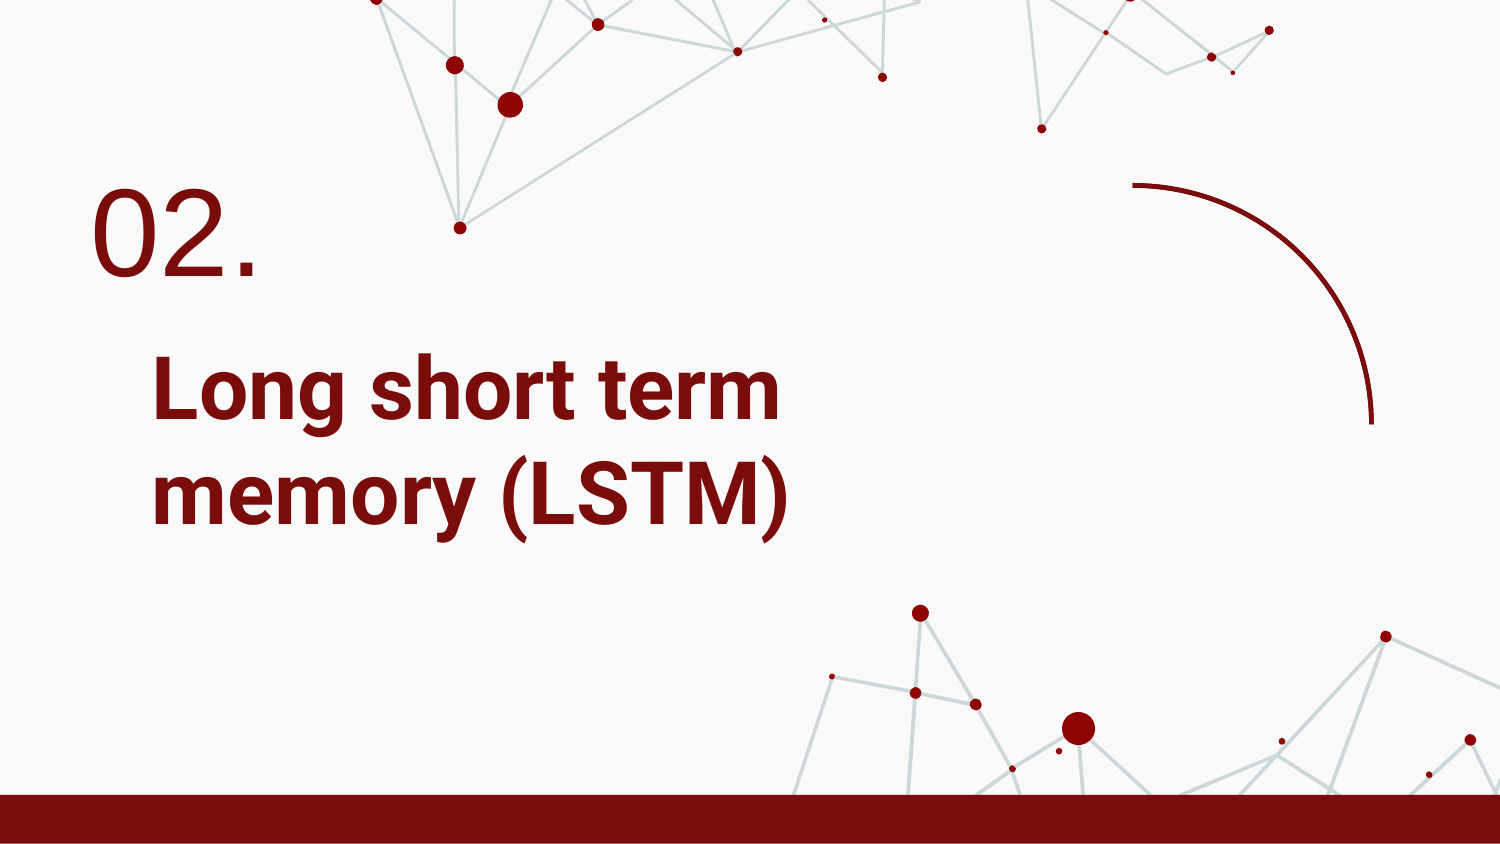

02.

# Long short term memory (LSTM)